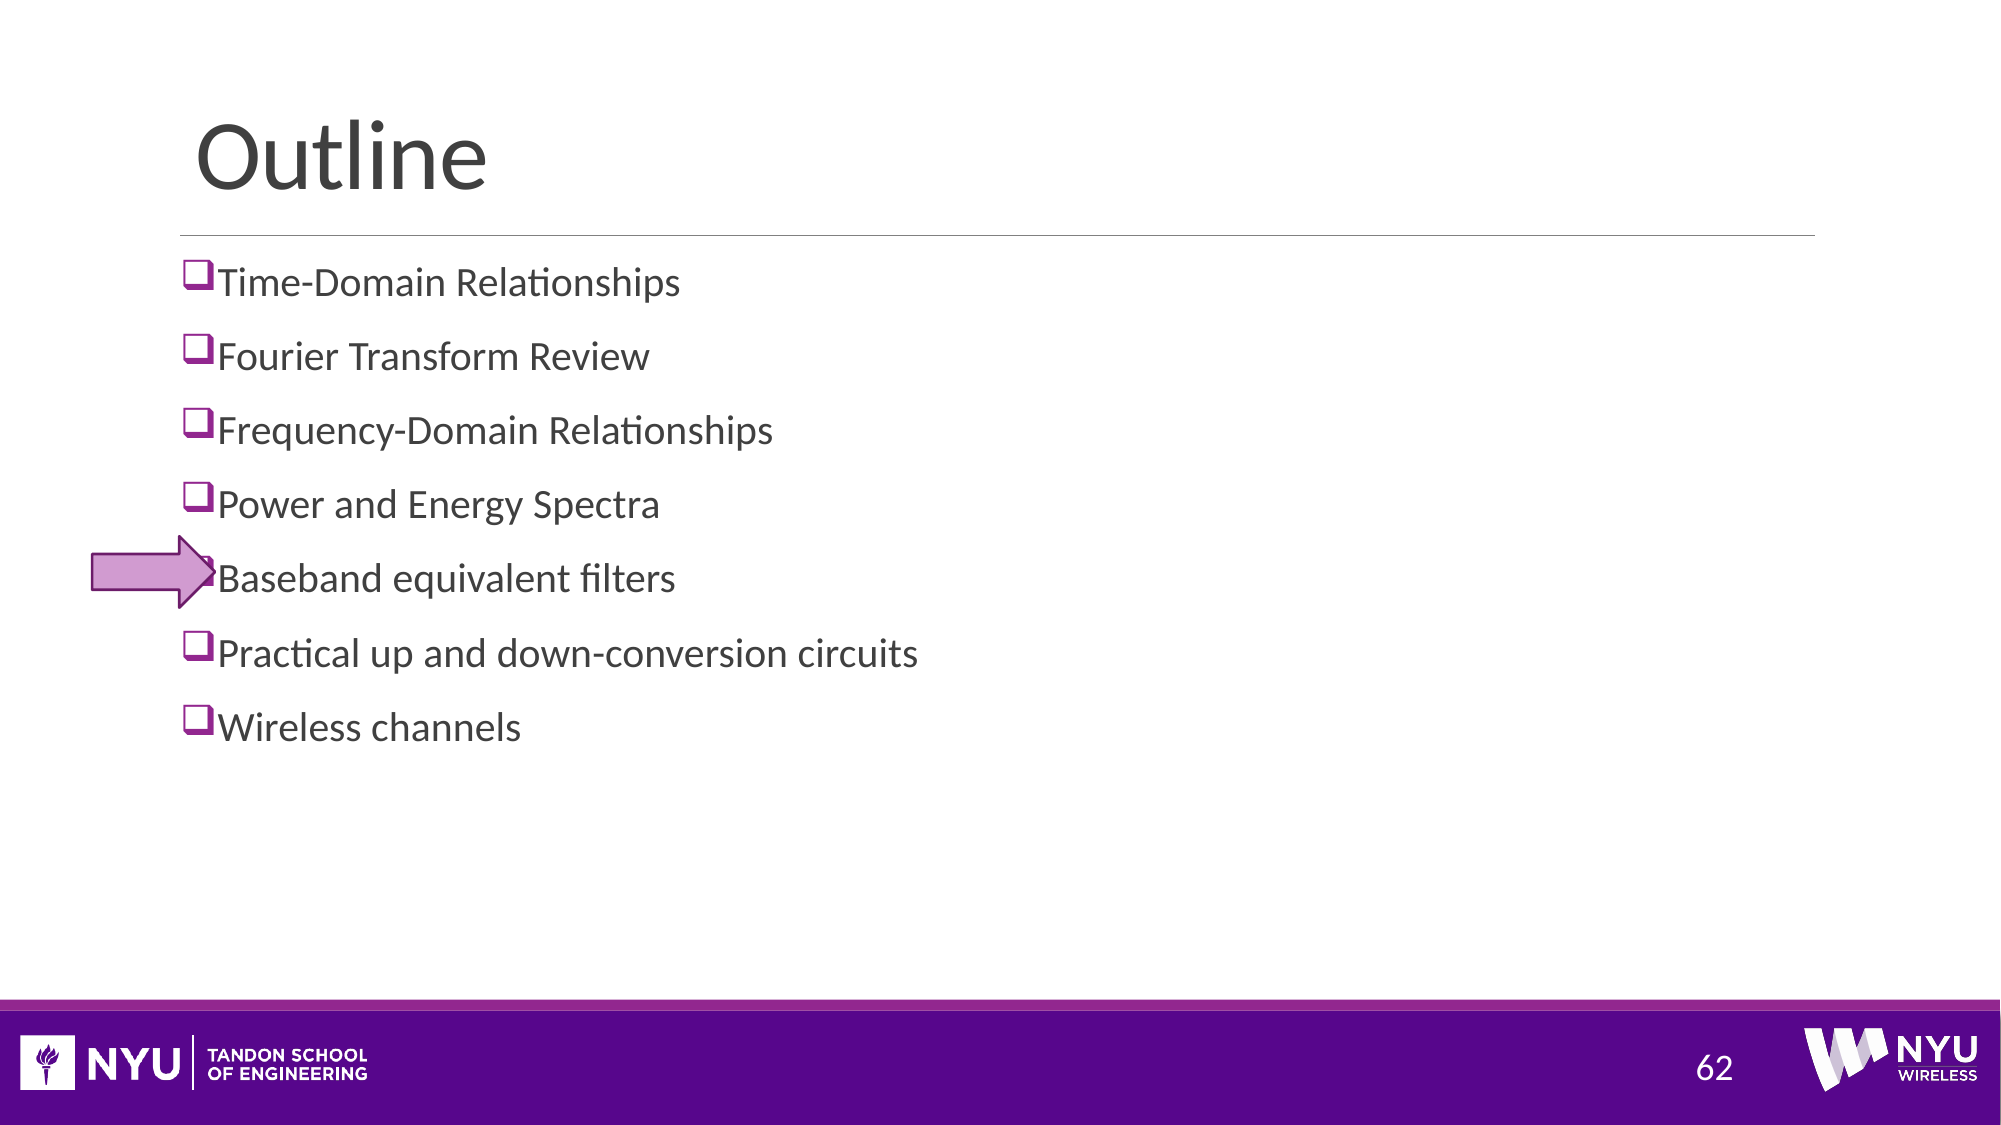

# Outline
Time-Domain Relationships
Fourier Transform Review
Frequency-Domain Relationships
Power and Energy Spectra
Baseband equivalent filters
Practical up and down-conversion circuits
Wireless channels

62